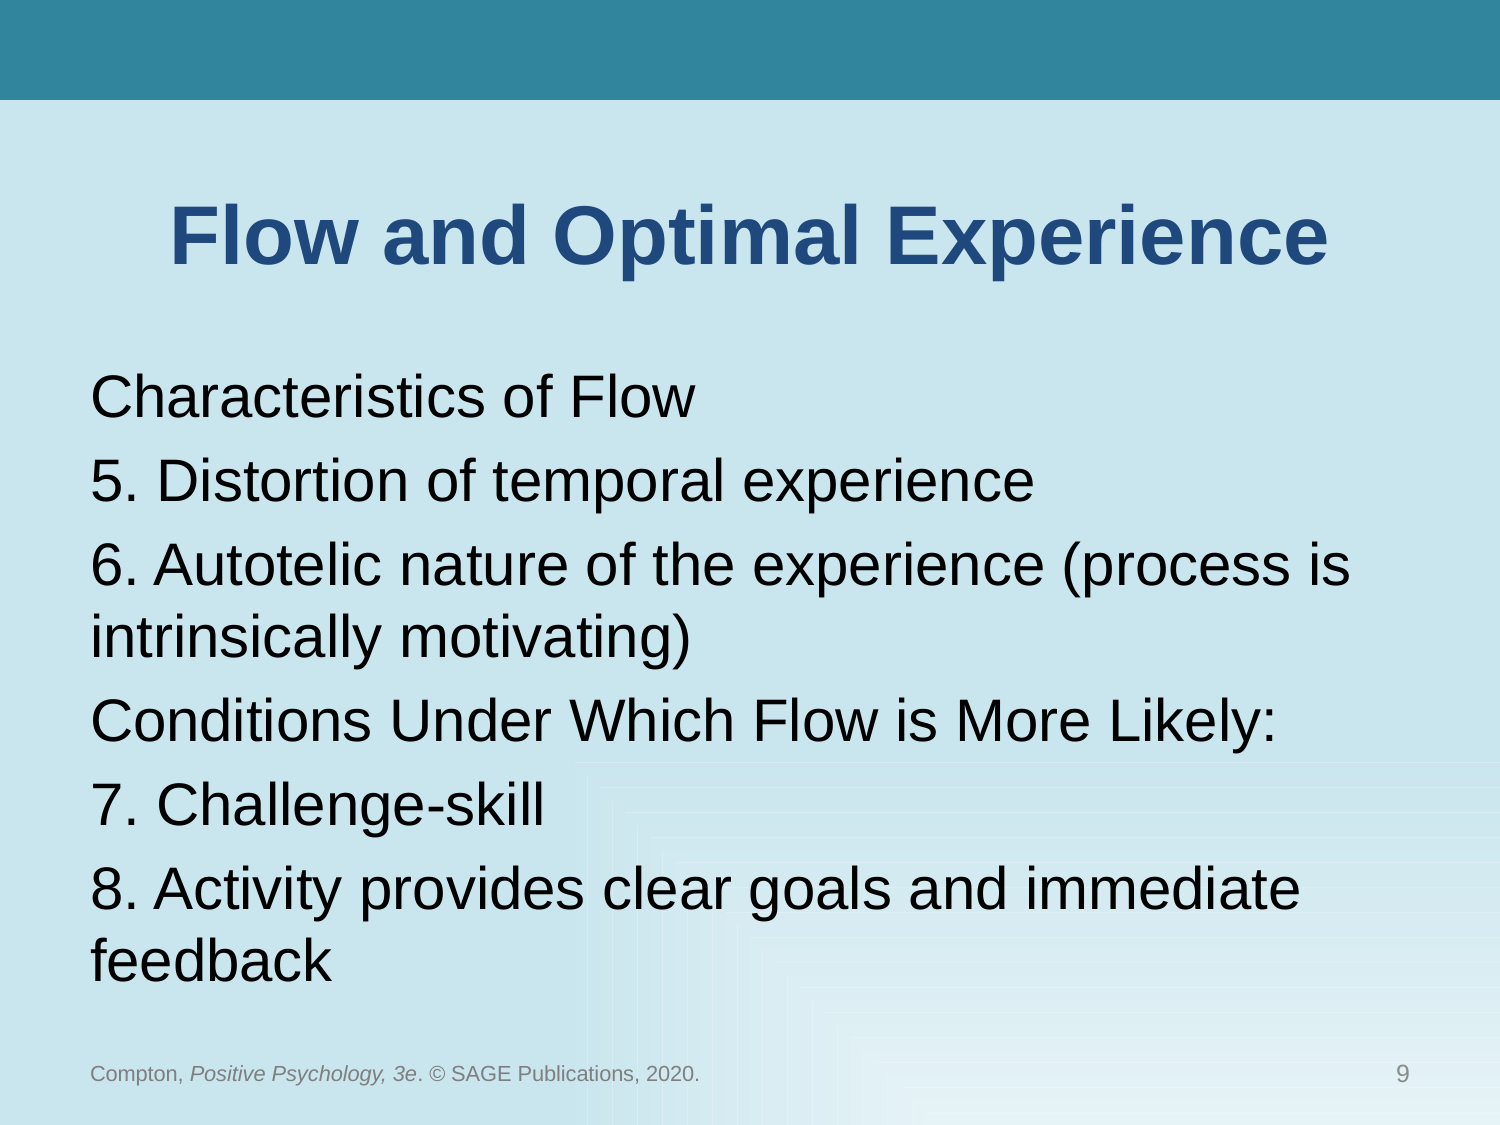

# Flow and Optimal Experience
Characteristics of Flow
5. Distortion of temporal experience
6. Autotelic nature of the experience (process is intrinsically motivating)
Conditions Under Which Flow is More Likely:
7. Challenge-skill
8. Activity provides clear goals and immediate feedback

Compton, Positive Psychology, 3e. © SAGE Publications, 2020.
9